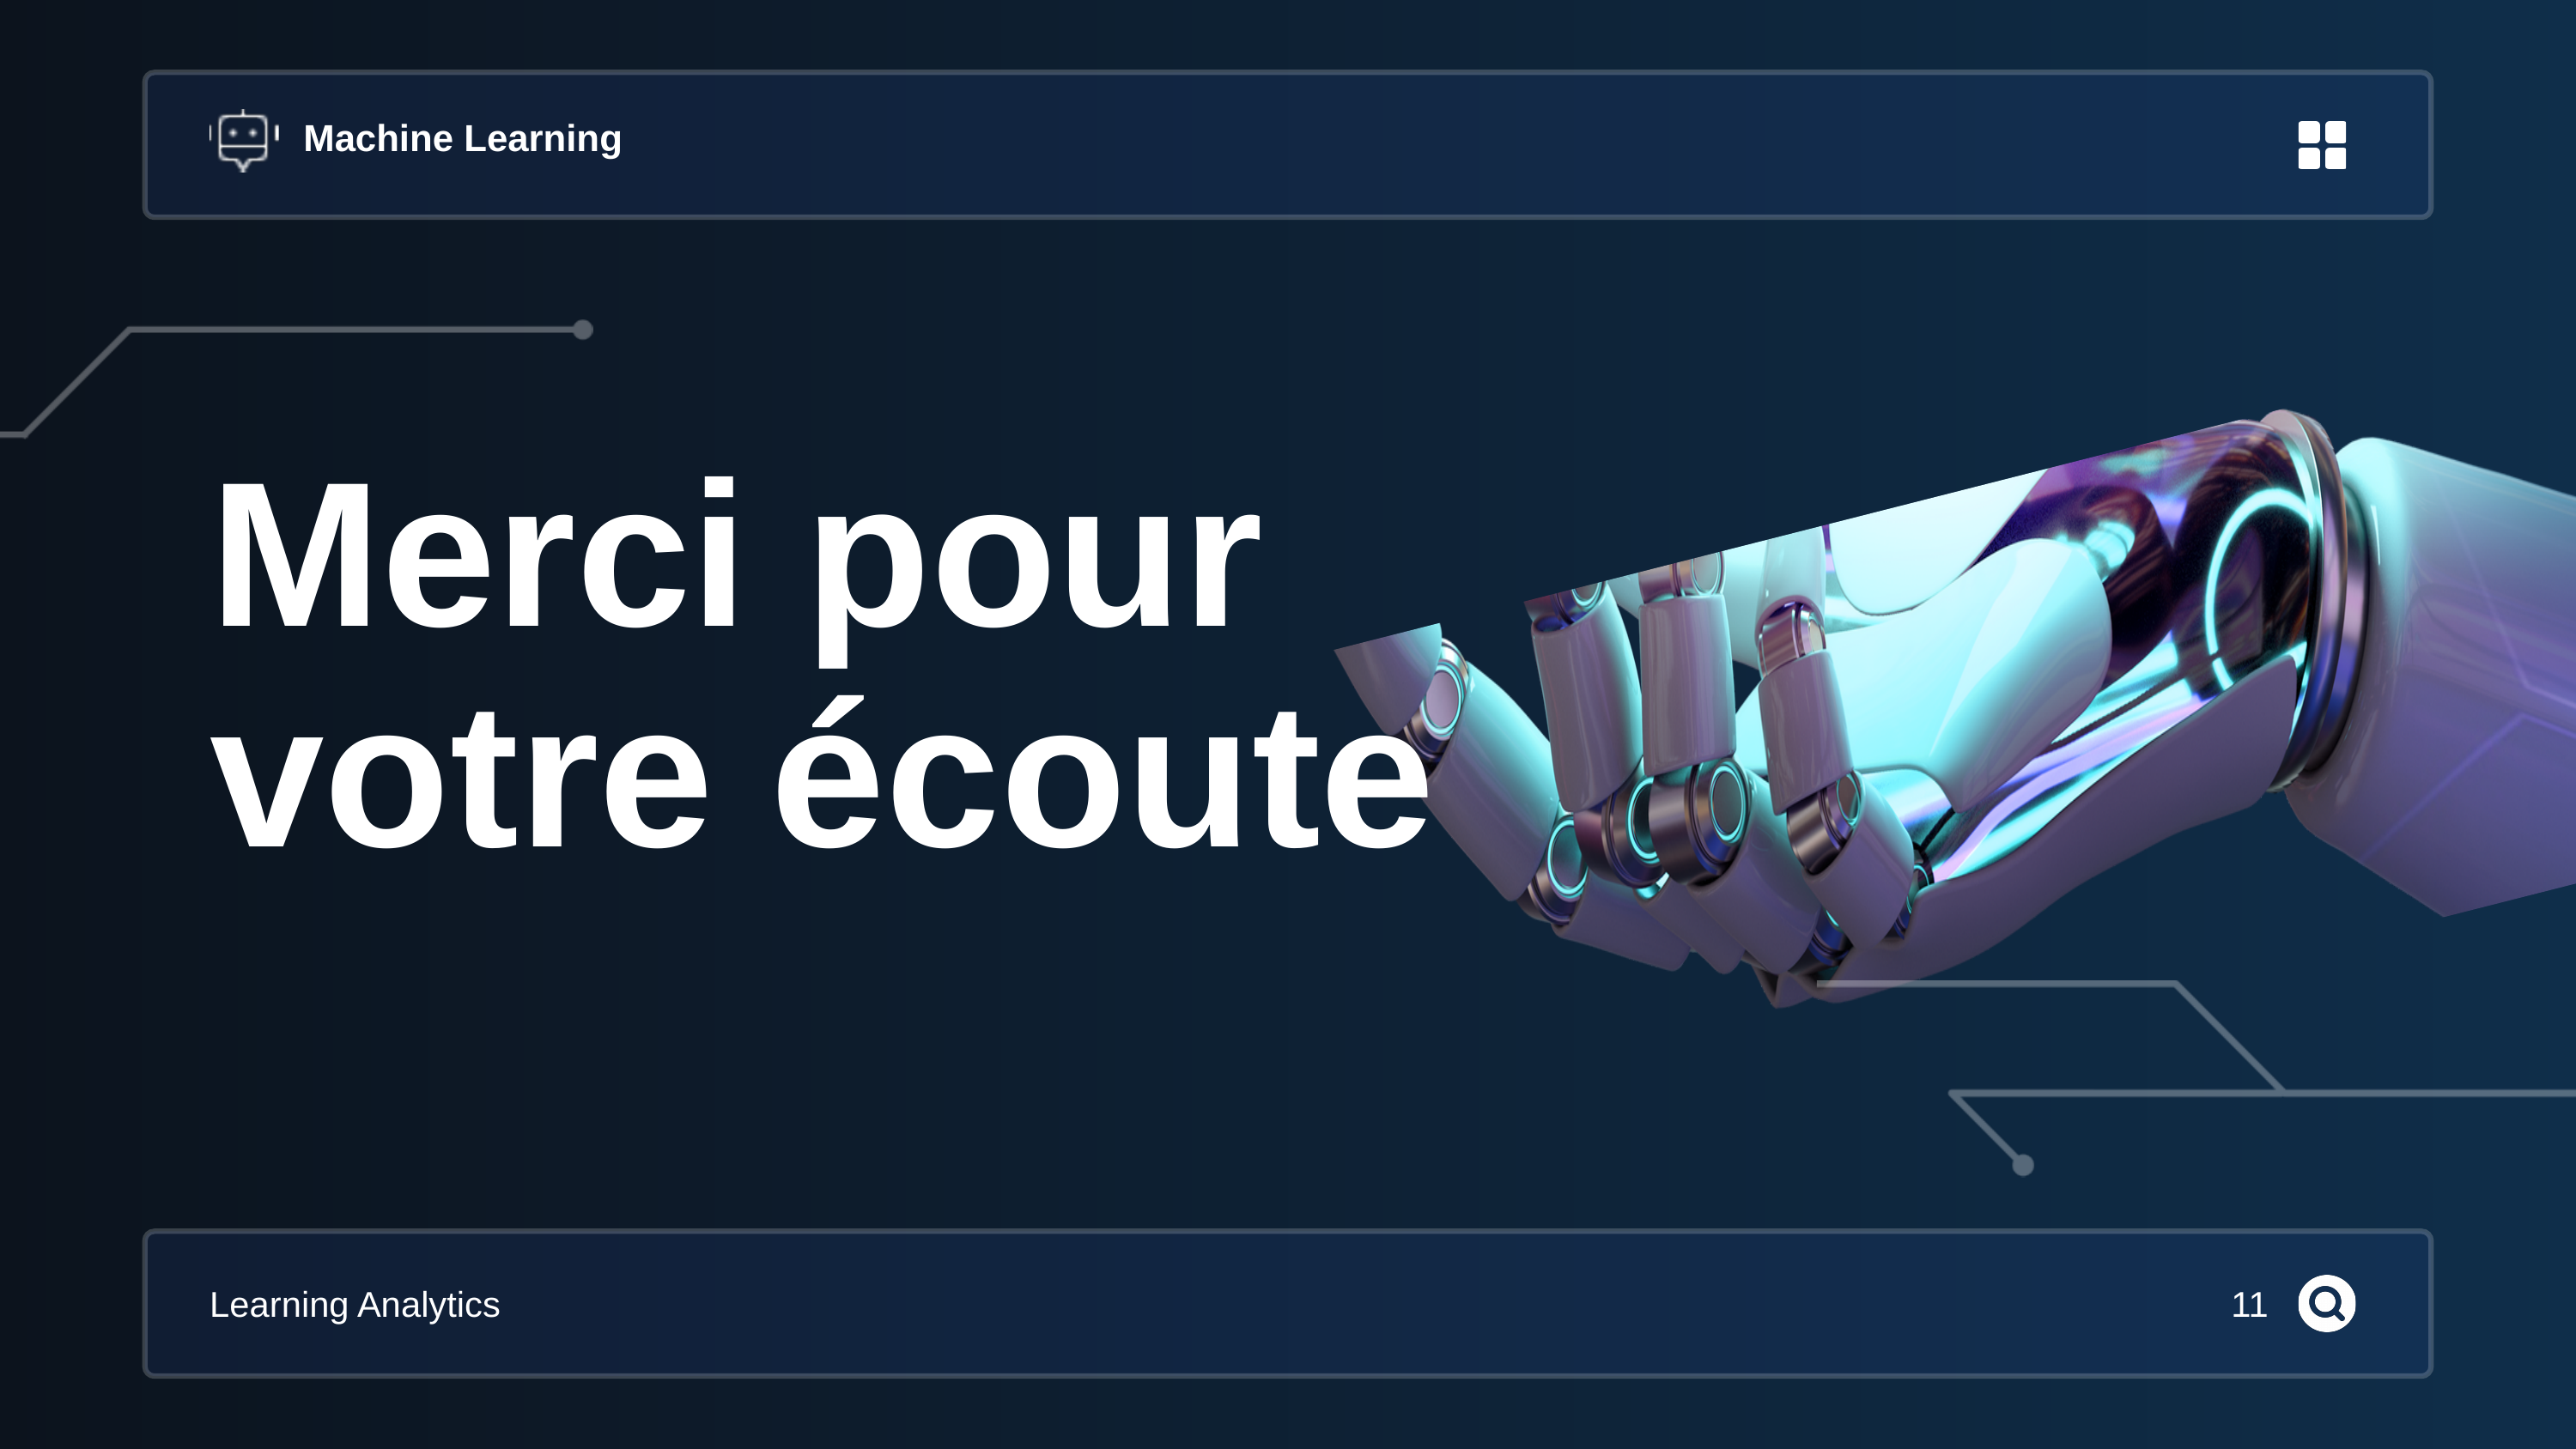

Machine Learning

Merci pour votre écoute

Learning Analytics
11